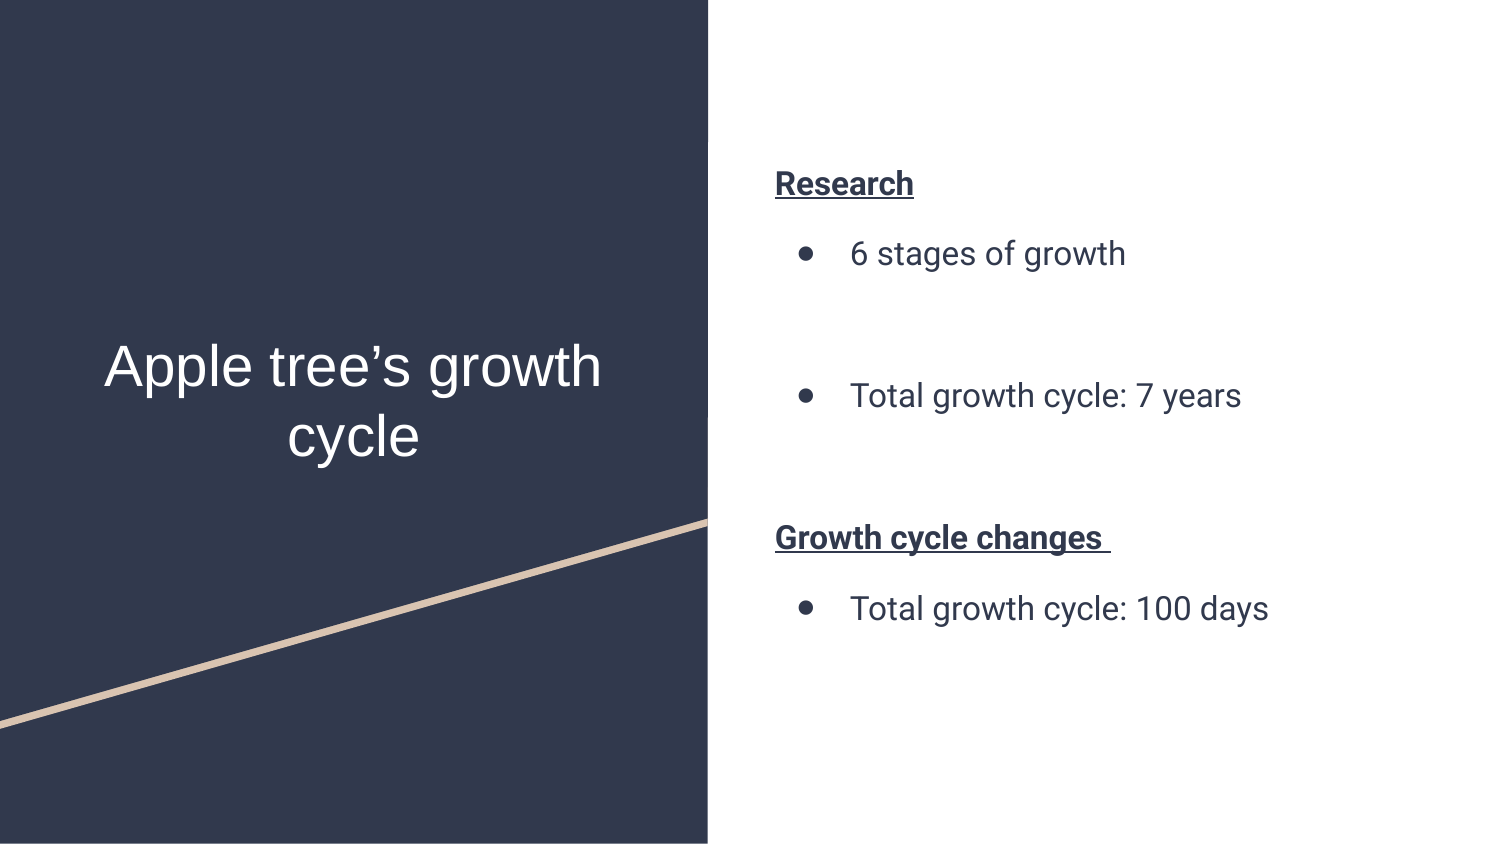

Research
User should fertilise every year
Because of growth cycle from 7 year to 100 days, player need to fertilise every 14 days
Research
6 stages of growth

Total growth cycle: 7 years

Growth cycle changes
Total growth cycle: 100 days
# Apple tree’s growth cycle